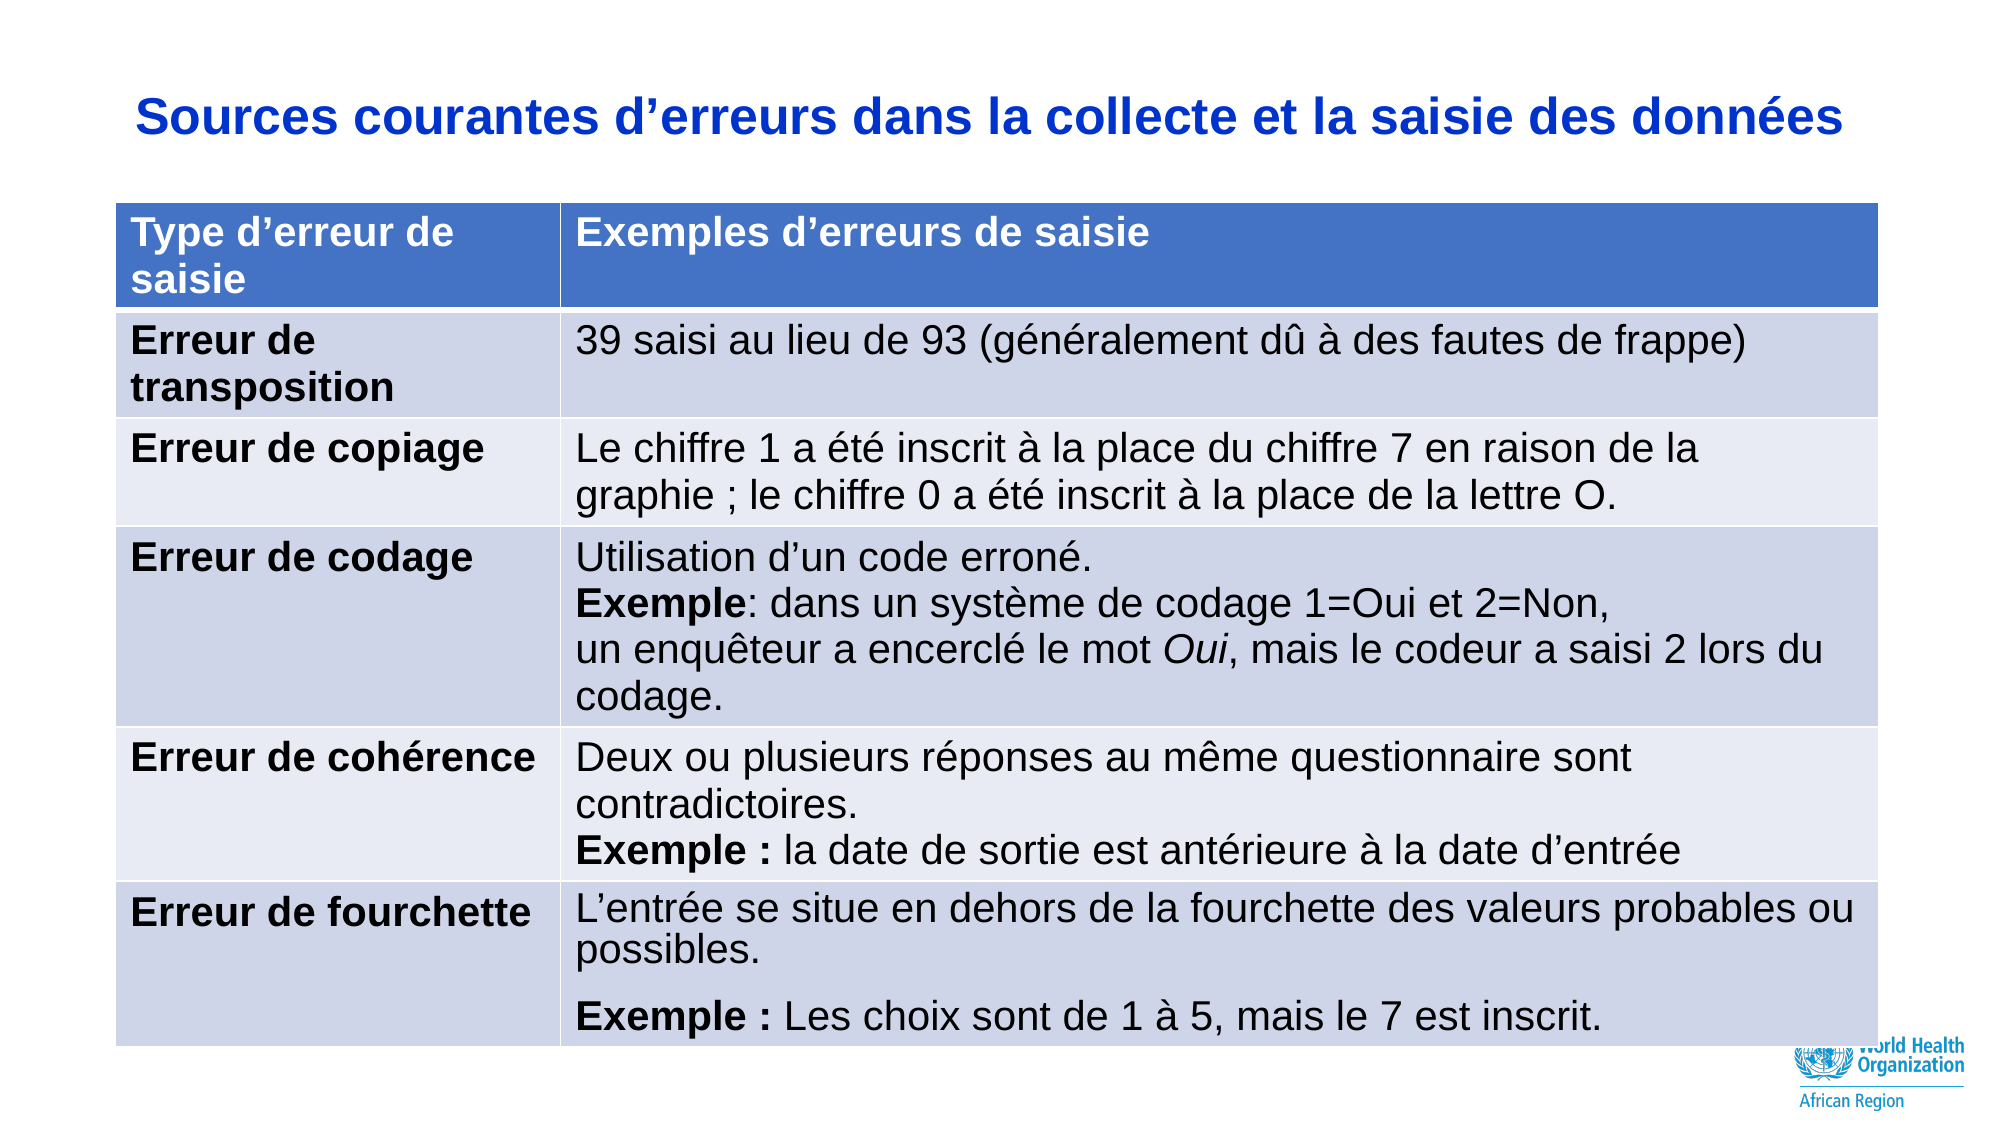

# Sources courantes d’erreurs dans la collecte et la saisie des données
| Type d’erreur de saisie | Exemples d’erreurs de saisie |
| --- | --- |
| Erreur de transposition | 39 saisi au lieu de 93 (généralement dû à des fautes de frappe) |
| Erreur de copiage | Le chiffre 1 a été inscrit à la place du chiffre 7 en raison de la graphie ; le chiffre 0 a été inscrit à la place de la lettre O. |
| Erreur de codage | Utilisation d’un code erroné.  Exemple: dans un système de codage 1=Oui et 2=Non,                 un enquêteur a encerclé le mot Oui, mais le codeur a saisi 2 lors du codage. |
| Erreur de cohérence | Deux ou plusieurs réponses au même questionnaire sont contradictoires.  Exemple : la date de sortie est antérieure à la date d’entrée |
| Erreur de fourchette | L’entrée se situe en dehors de la fourchette des valeurs probables ou possibles.  Exemple : Les choix sont de 1 à 5, mais le 7 est inscrit. |